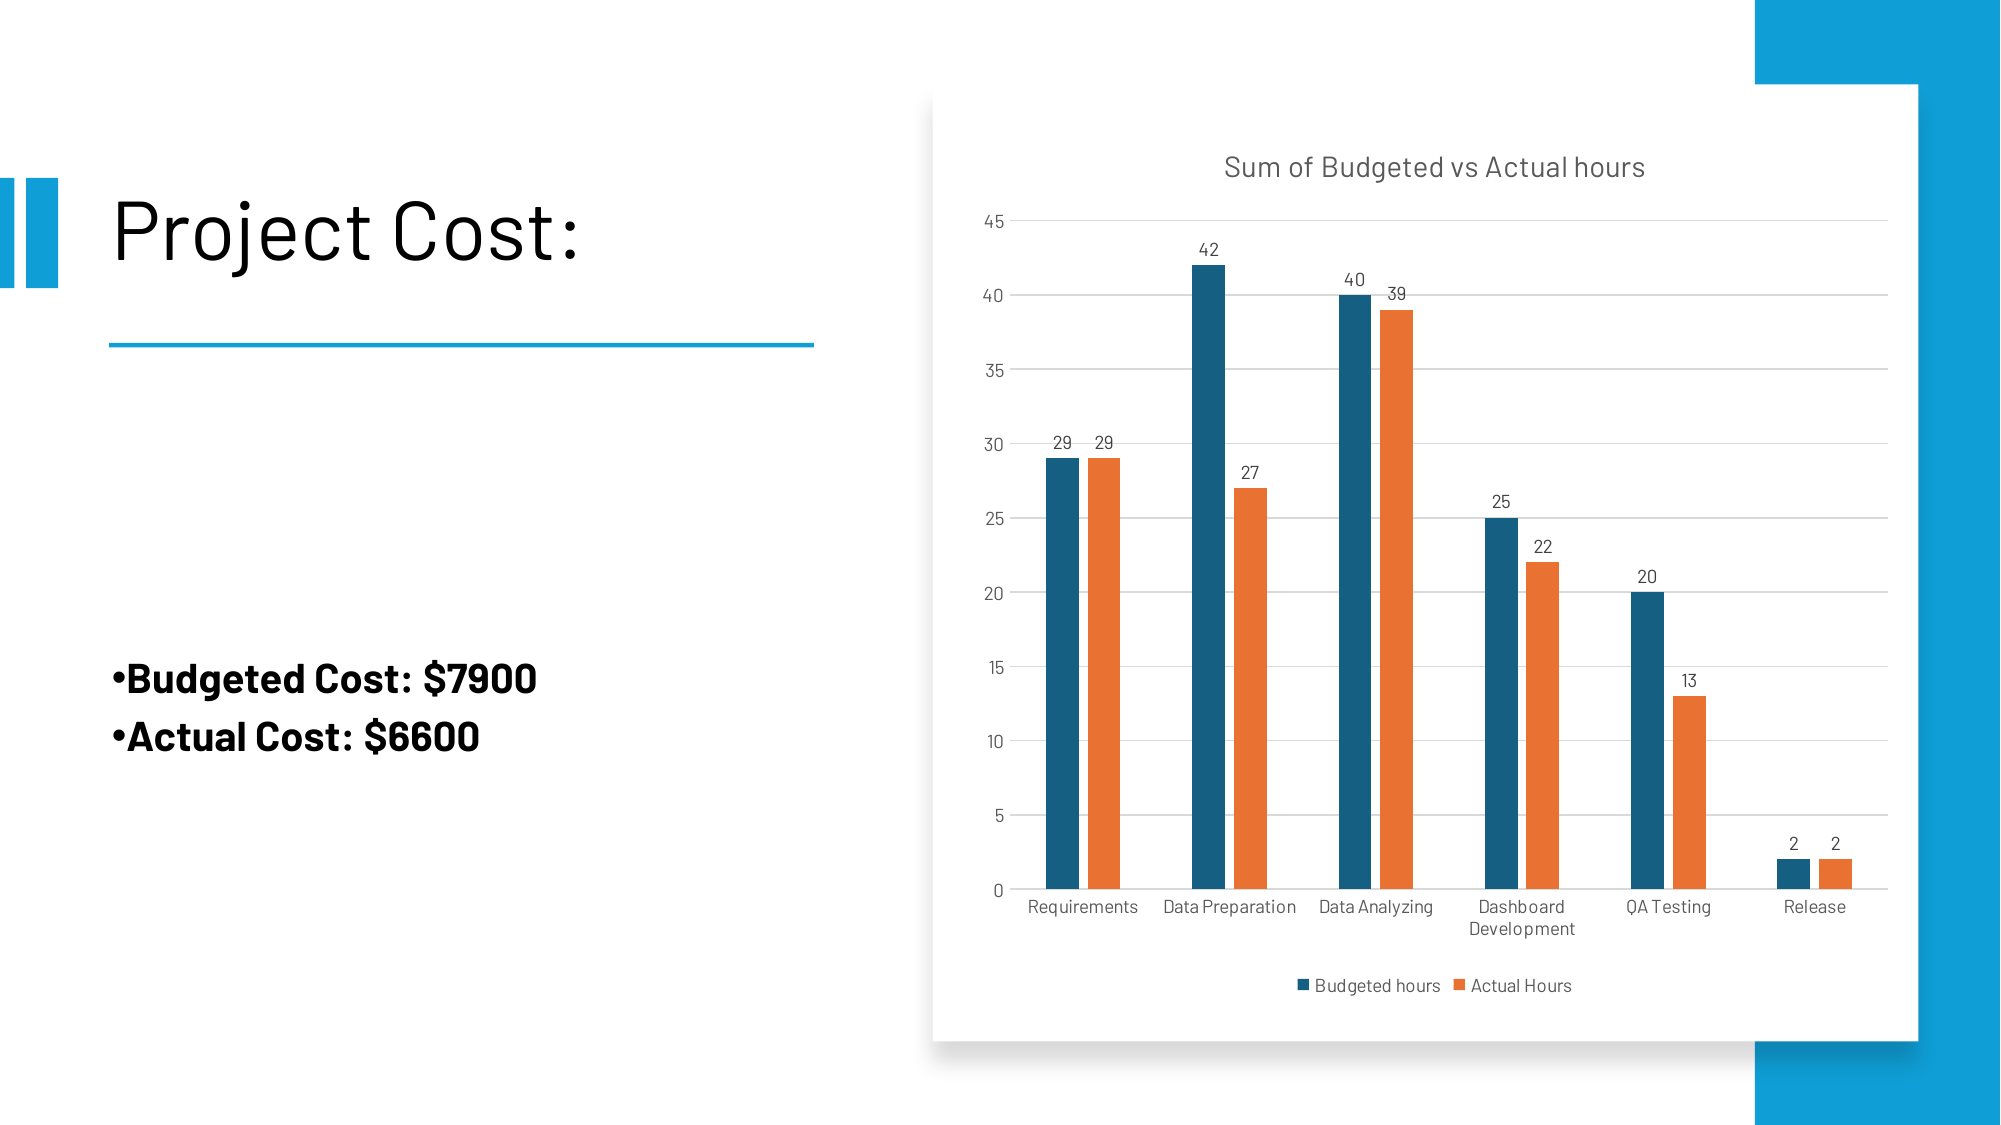

### Chart: Sum of Budgeted vs Actual hours

| Category | Budgeted hours | Actual Hours |
|---|---|---|
| Requirements | 29.0 | 29.0 |
| Data Preparation | 42.0 | 27.0 |
| Data Analyzing | 40.0 | 39.0 |
| Dashboard Development | 25.0 | 22.0 |
| QA Testing | 20.0 | 13.0 |
| Release | 2.0 | 2.0 |
# Project Cost:

Budgeted Cost: $7900
Actual Cost: $6600